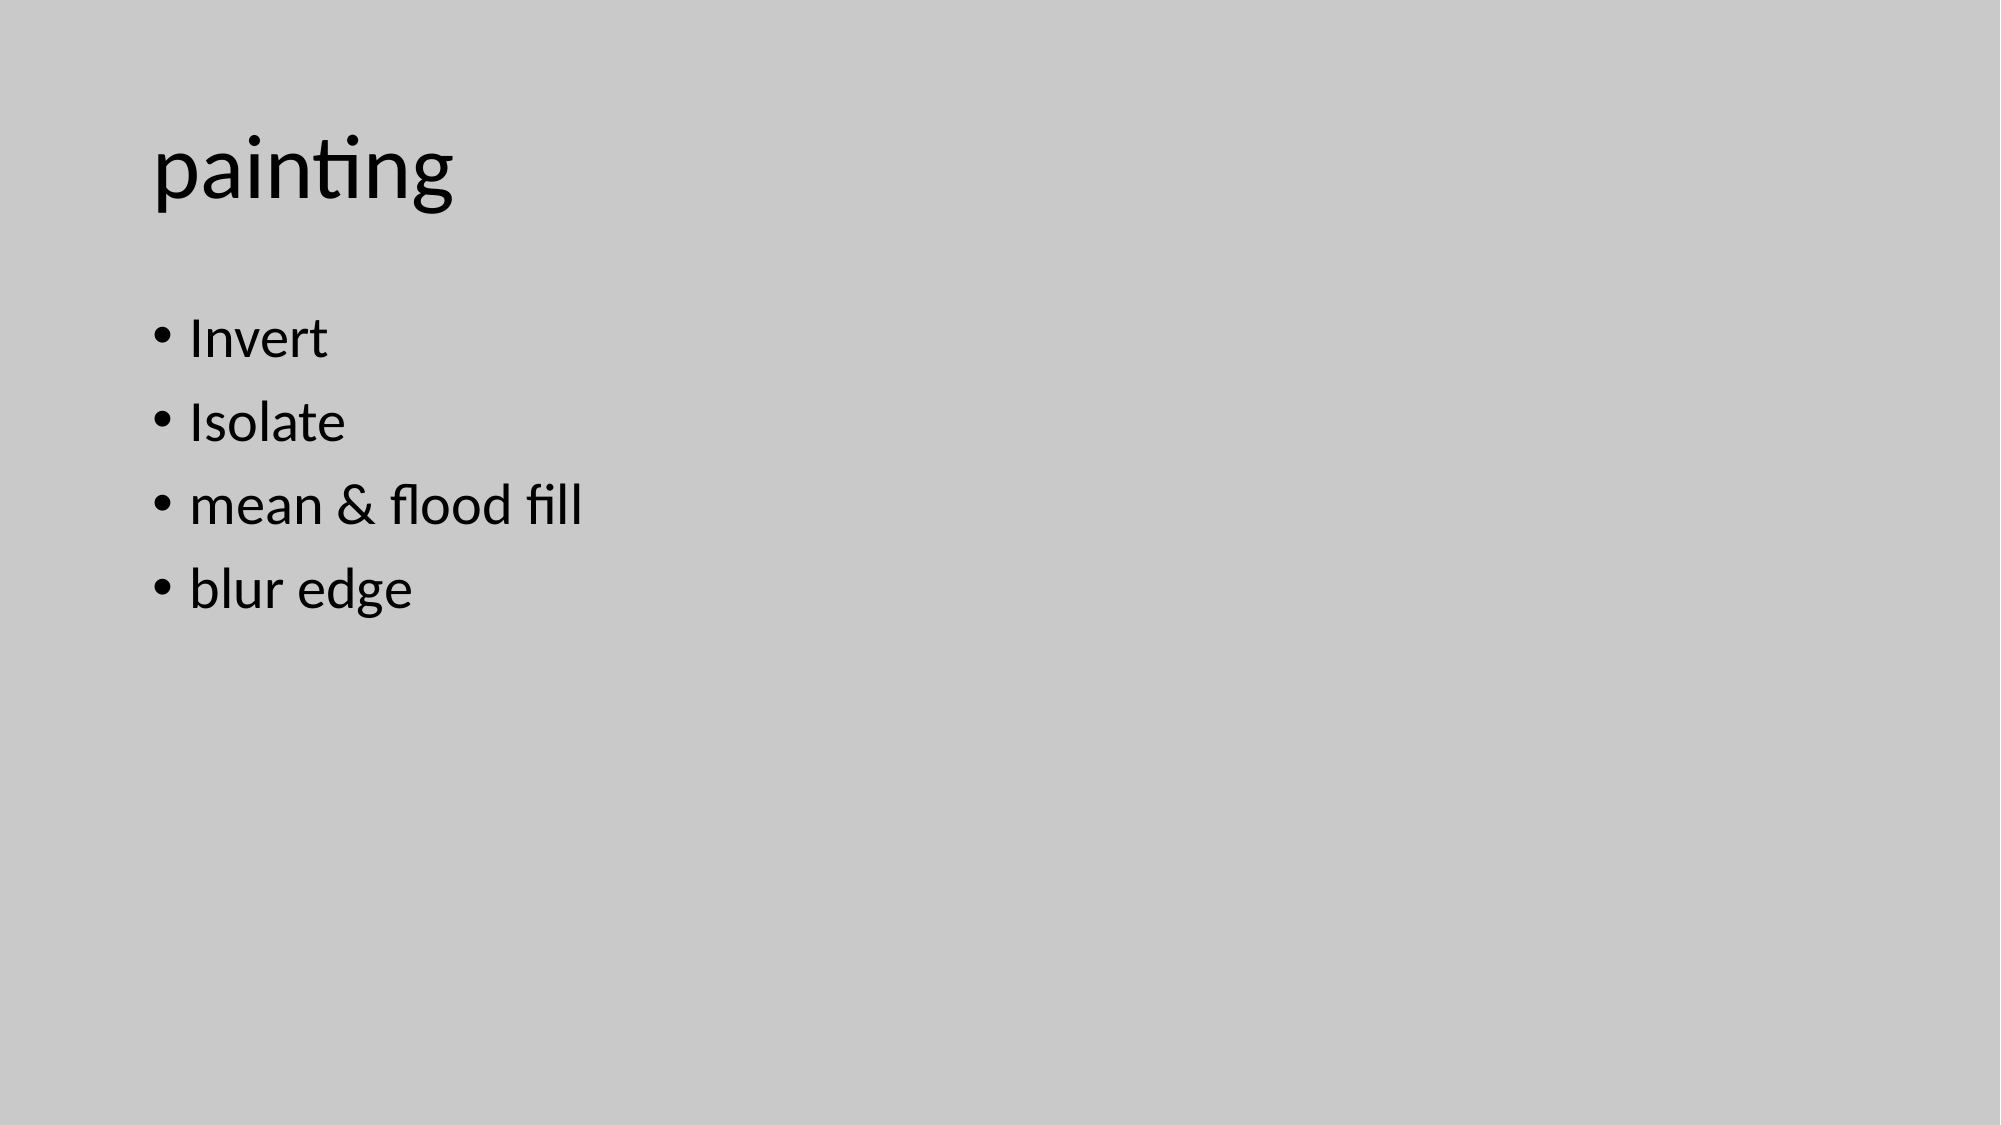

# painting
Invert
Isolate
mean & flood fill
blur edge